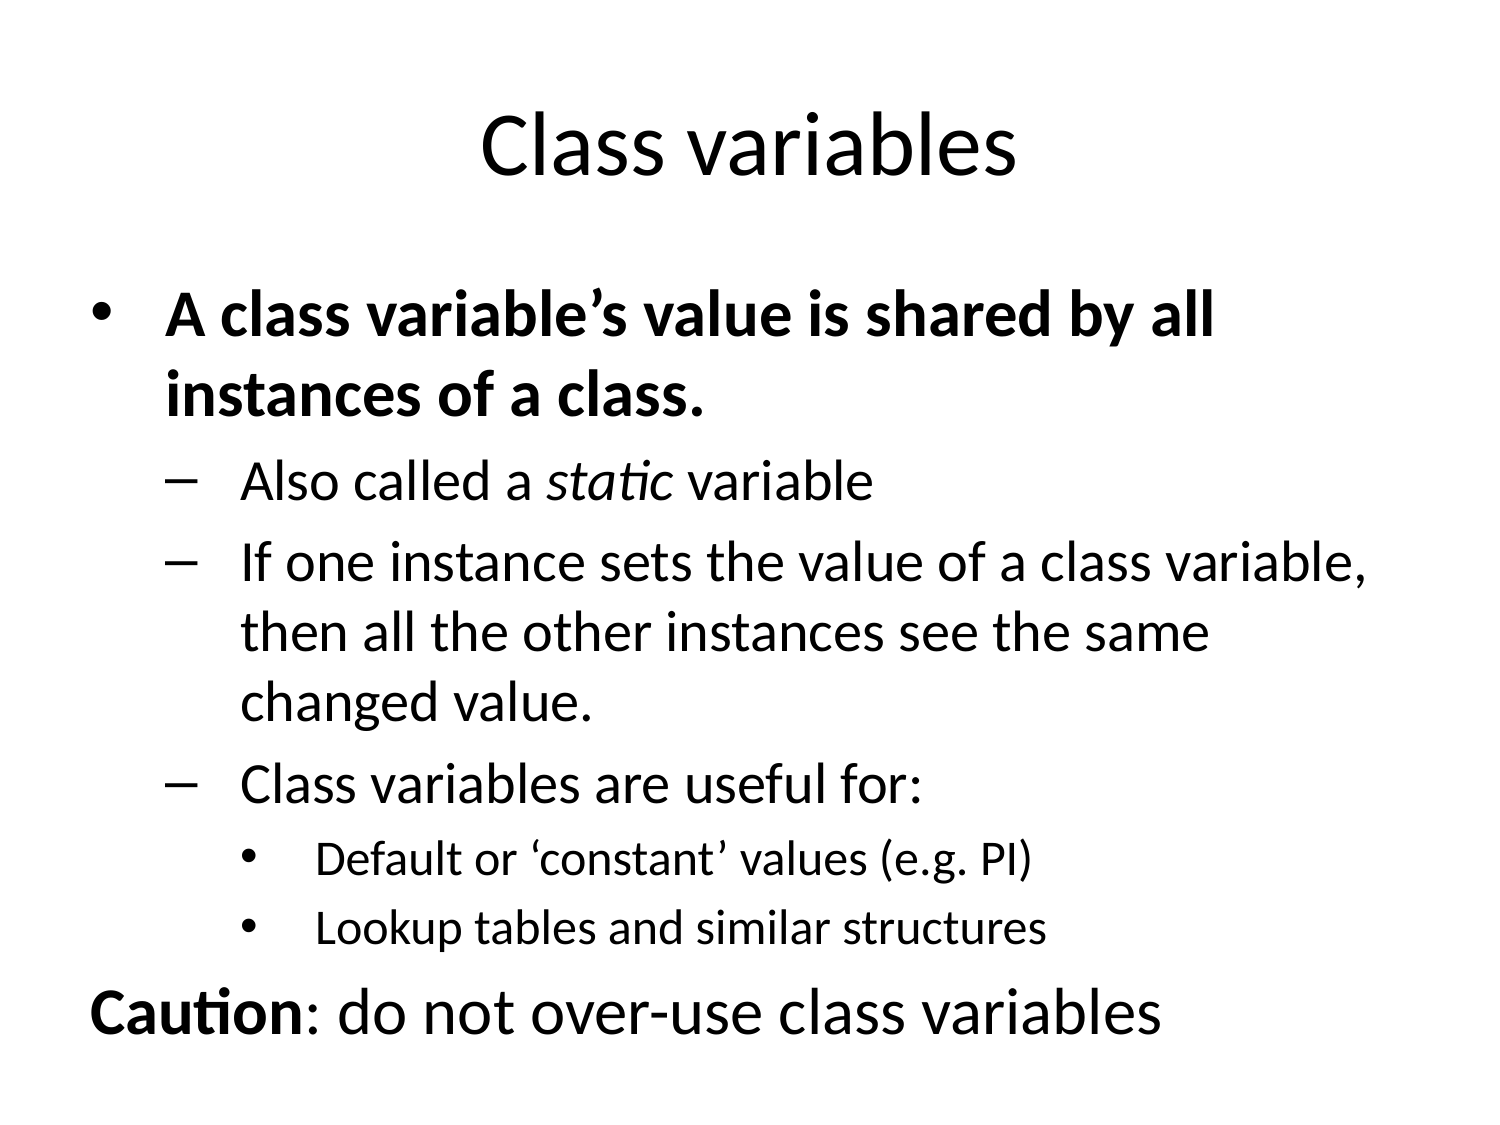

# Class variables
A class variable’s value is shared by all instances of a class.
Also called a static variable
If one instance sets the value of a class variable, then all the other instances see the same changed value.
Class variables are useful for:
Default or ‘constant’ values (e.g. PI)
Lookup tables and similar structures
Caution: do not over-use class variables